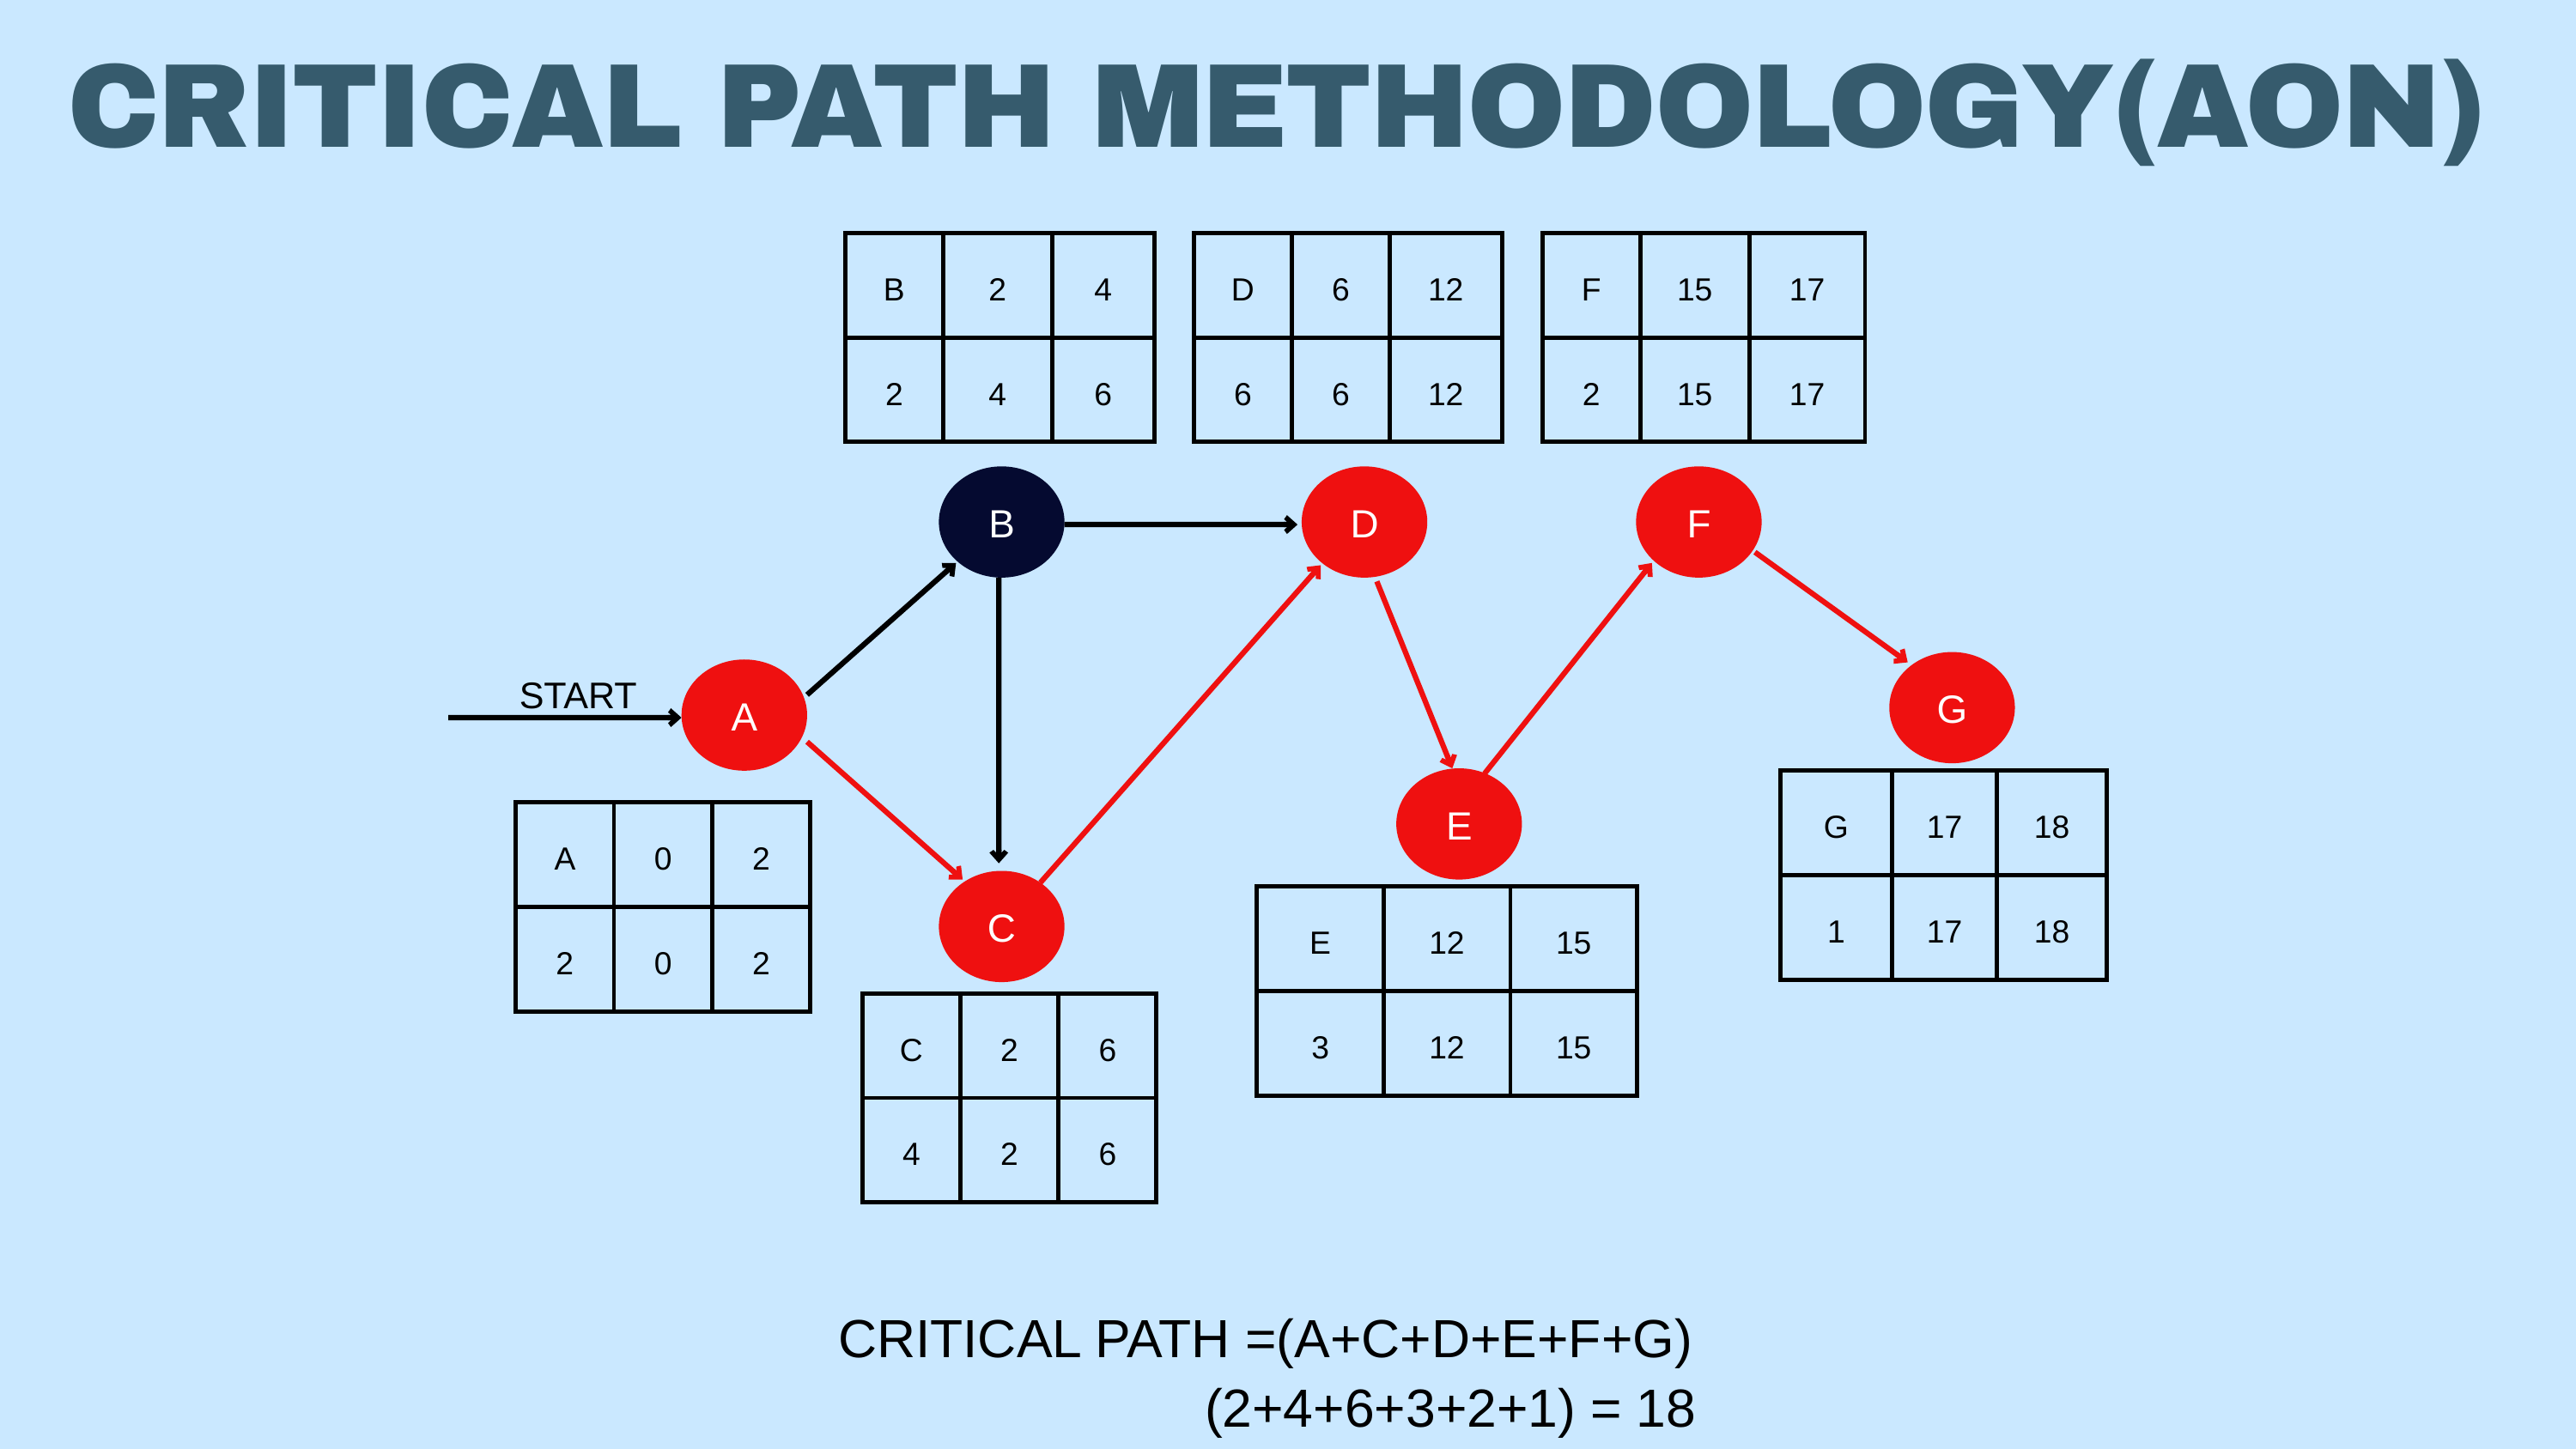

CRITICAL PATH METHODOLOGY(AON)
| B | 2 | 4 |
| --- | --- | --- |
| 2 | 4 | 6 |
| D | 6 | 12 |
| --- | --- | --- |
| 6 | 6 | 12 |
| F | 15 | 17 |
| --- | --- | --- |
| 2 | 15 | 17 |

B

D

F

G

A
START

E
| G | 17 | 18 |
| --- | --- | --- |
| 1 | 17 | 18 |
| A | 0 | 2 |
| --- | --- | --- |
| 2 | 0 | 2 |

C
| E | 12 | 15 |
| --- | --- | --- |
| 3 | 12 | 15 |
| C | 2 | 6 |
| --- | --- | --- |
| 4 | 2 | 6 |
CRITICAL PATH =(A+C+D+E+F+G)
                         (2+4+6+3+2+1) = 18